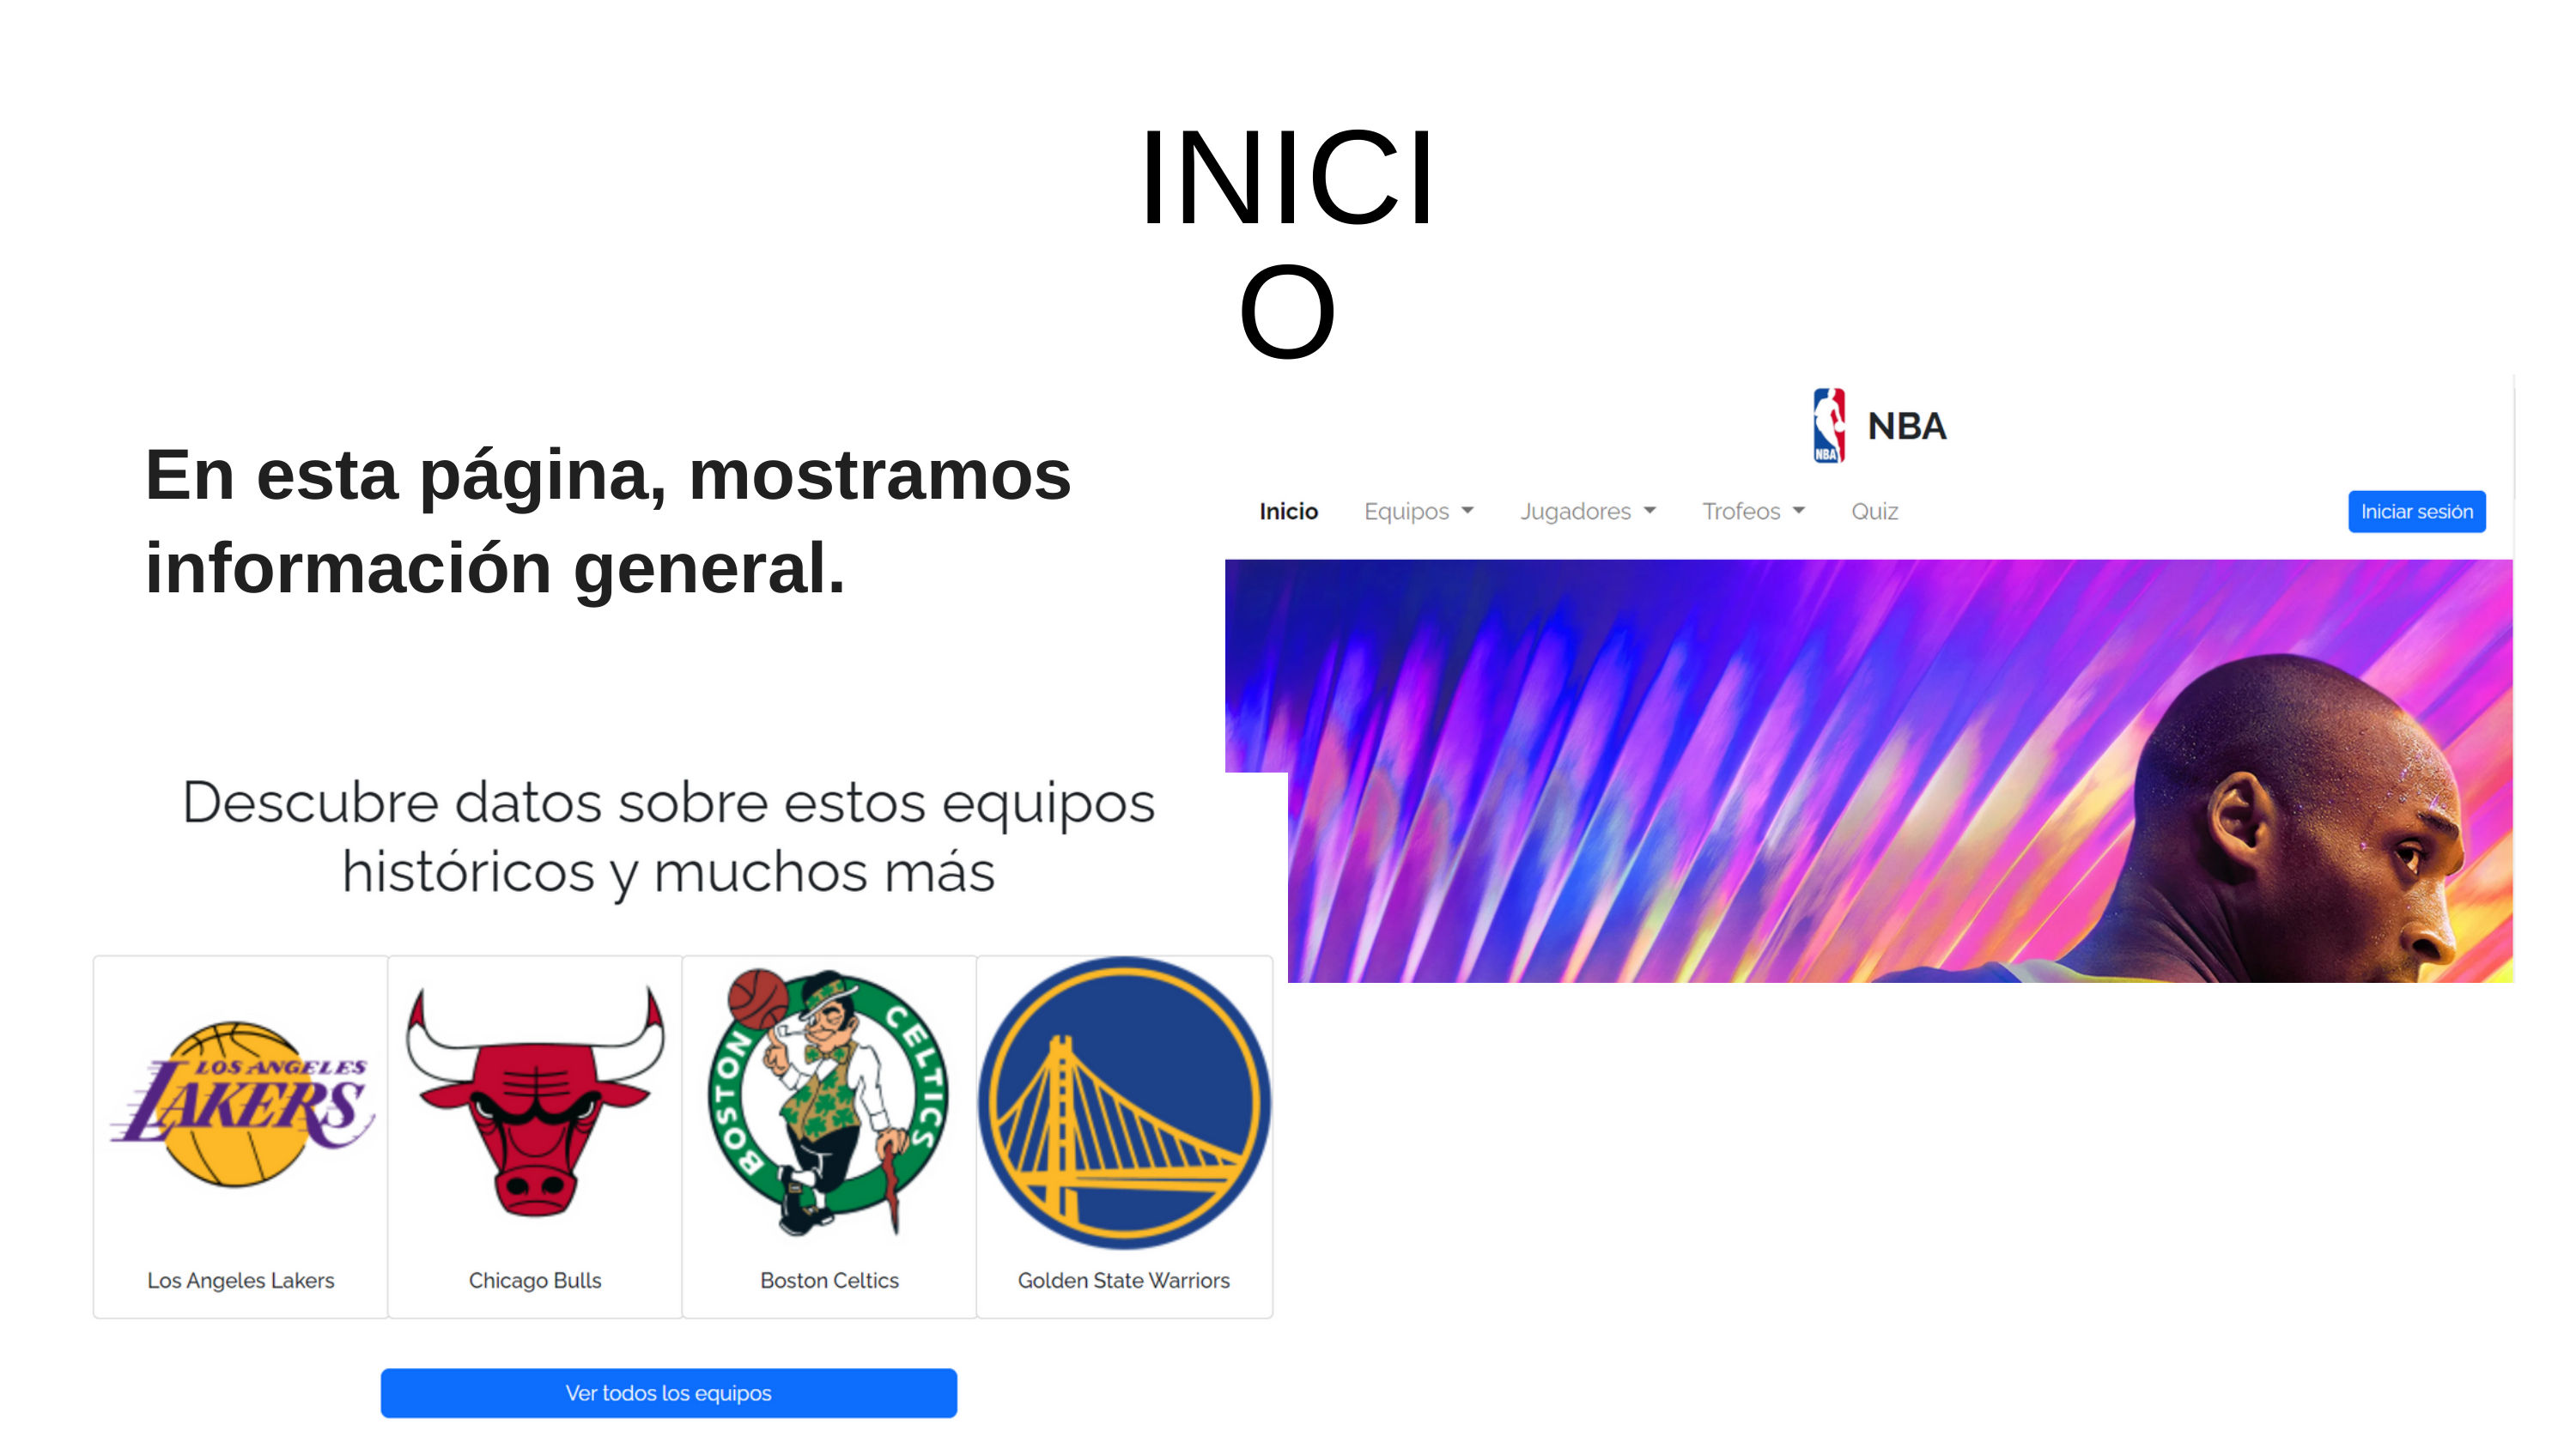

INICIO

En esta página, mostramos información general.